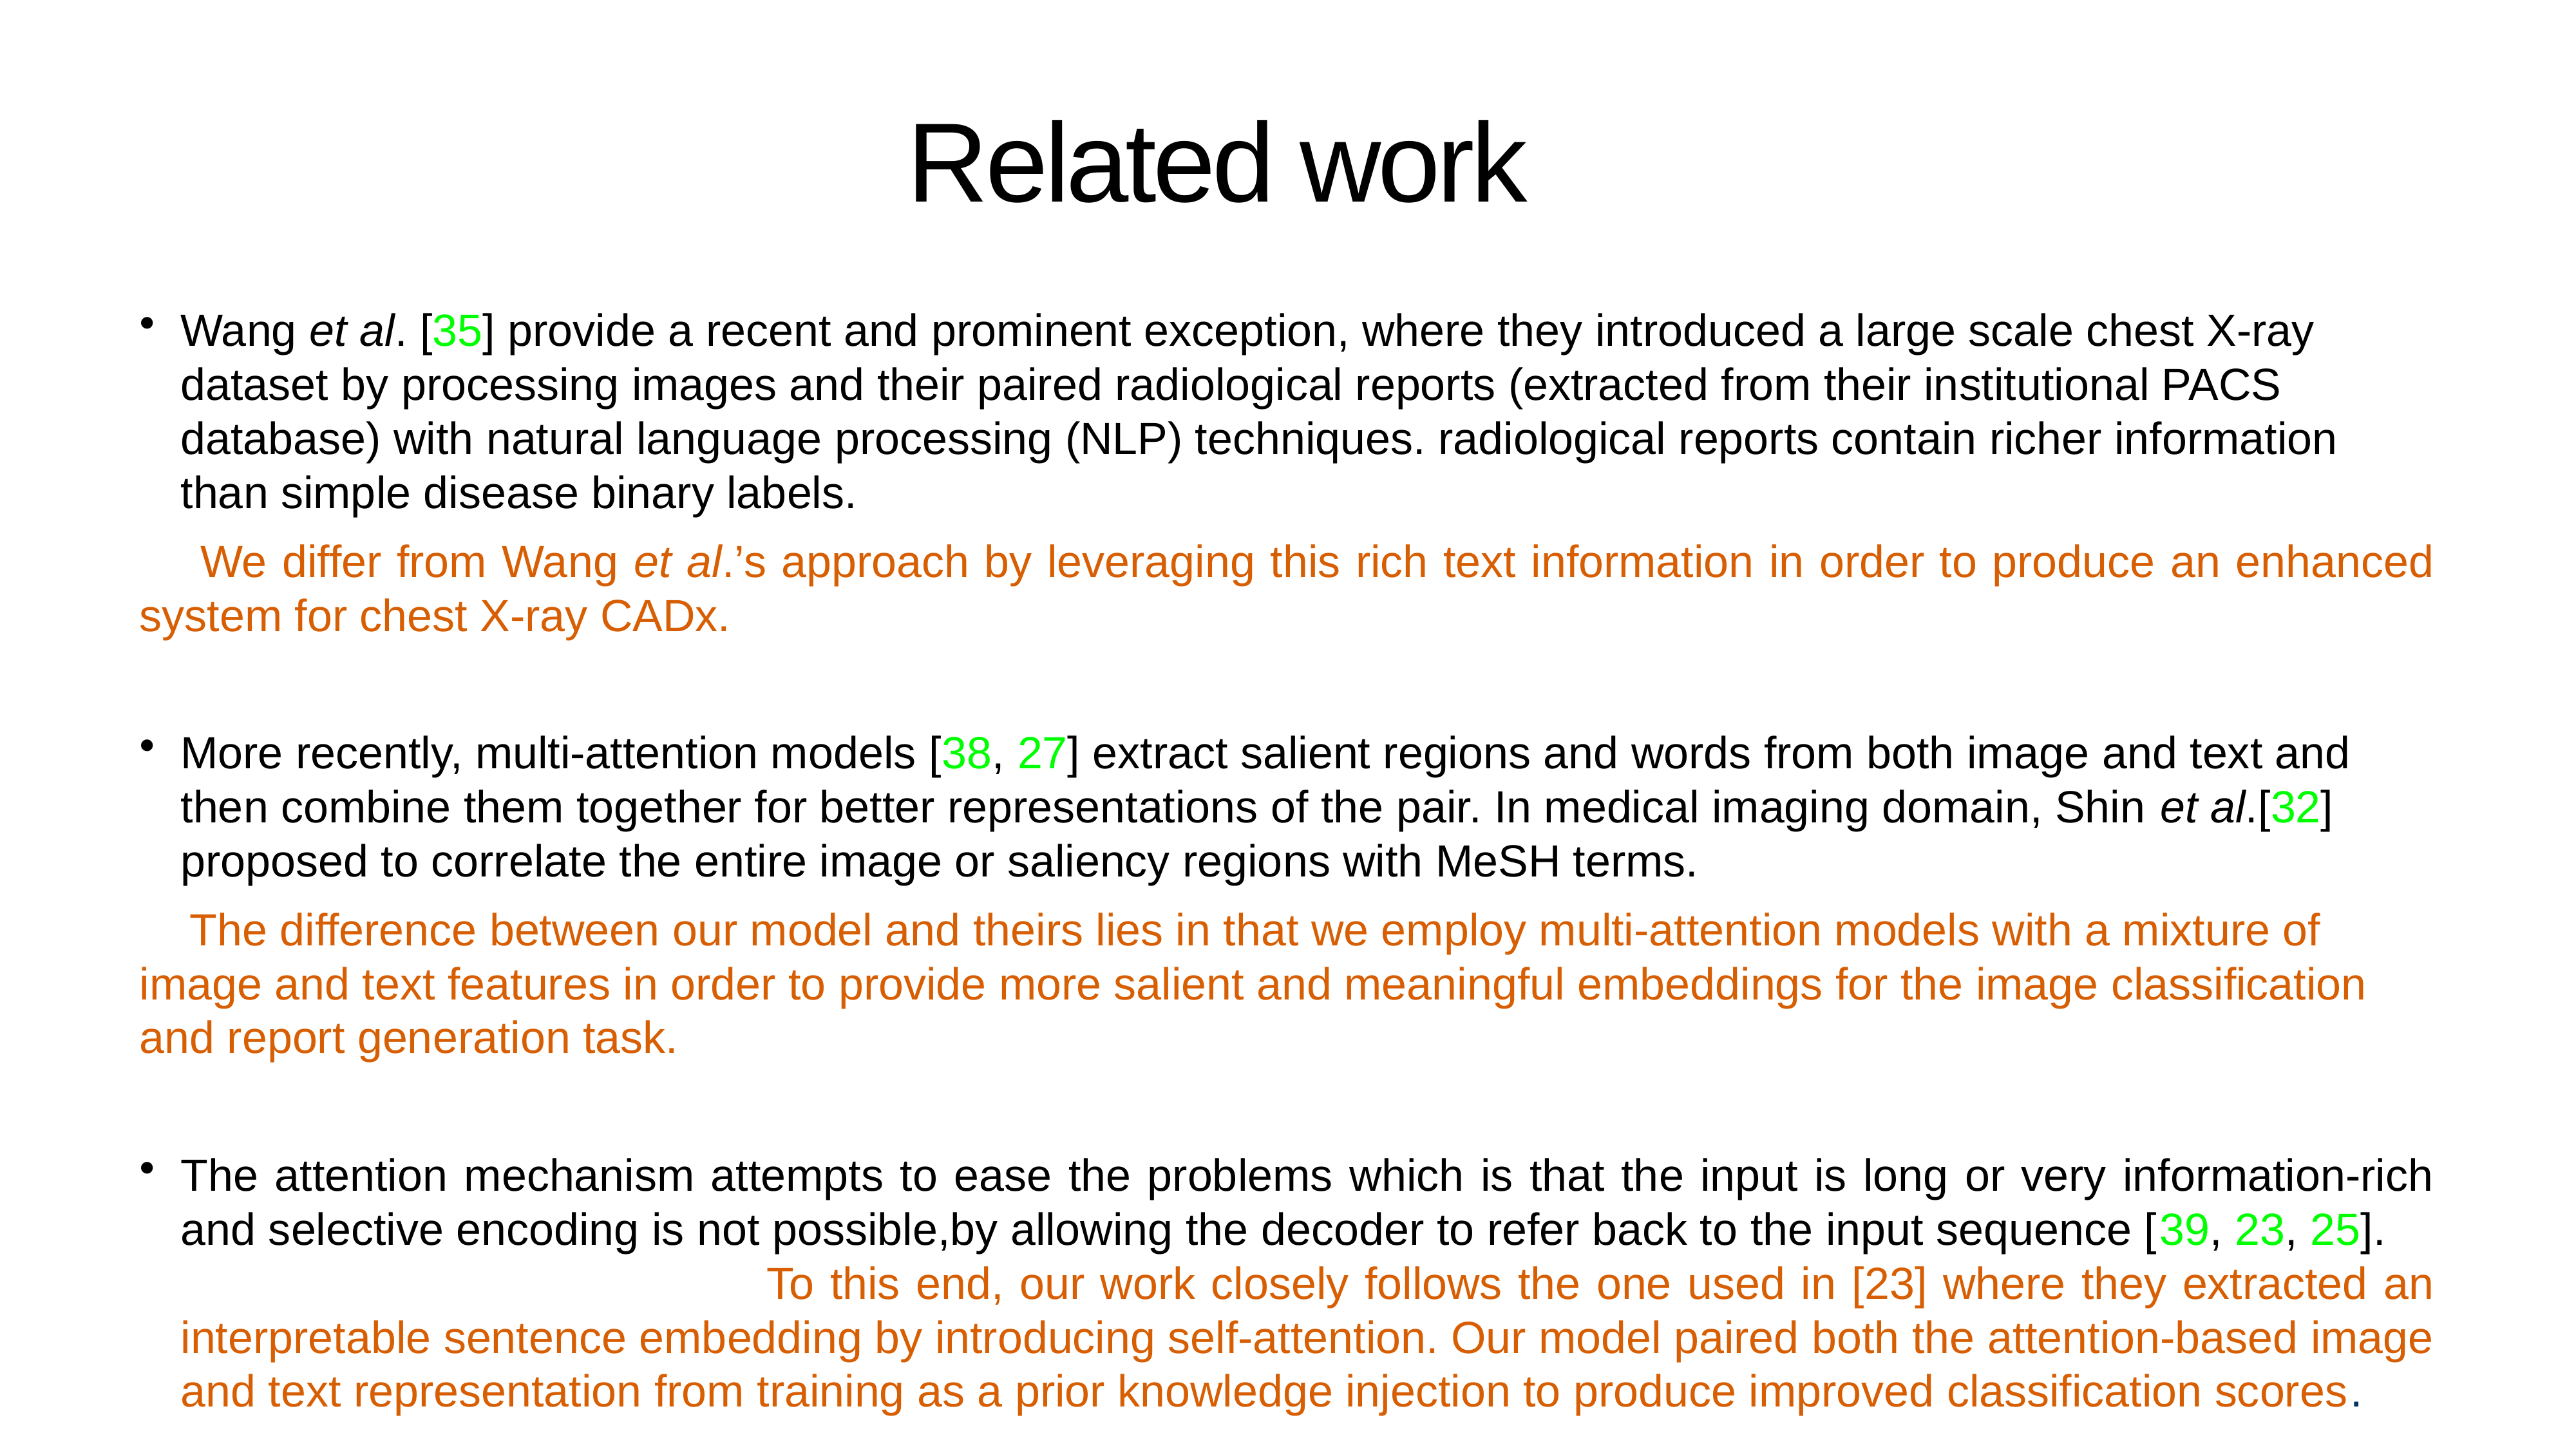

# Related work
Wang et al. [35] provide a recent and prominent exception, where they introduced a large scale chest X-ray dataset by processing images and their paired radiological reports (extracted from their institutional PACS database) with natural language processing (NLP) techniques. radiological reports contain richer information than simple disease binary labels.
    We differ from Wang et al.’s approach by leveraging this rich text information in order to produce an enhanced system for chest X-ray CADx.

More recently, multi-attention models [38, 27] extract salient regions and words from both image and text and then combine them together for better representations of the pair. In medical imaging domain, Shin et al.[32] proposed to correlate the entire image or saliency regions with MeSH terms.
    The difference between our model and theirs lies in that we employ multi-attention models with a mixture of image and text features in order to provide more salient and meaningful embeddings for the image classification and report generation task.

The attention mechanism attempts to ease the problems which is that the input is long or very information-rich and selective encoding is not possible,by allowing the decoder to refer back to the input sequence [39, 23, 25].                                          To this end, our work closely follows the one used in [23] where they extracted an interpretable sentence embedding by introducing self-attention. Our model paired both the attention-based image and text representation from training as a prior knowledge injection to produce improved classification scores.